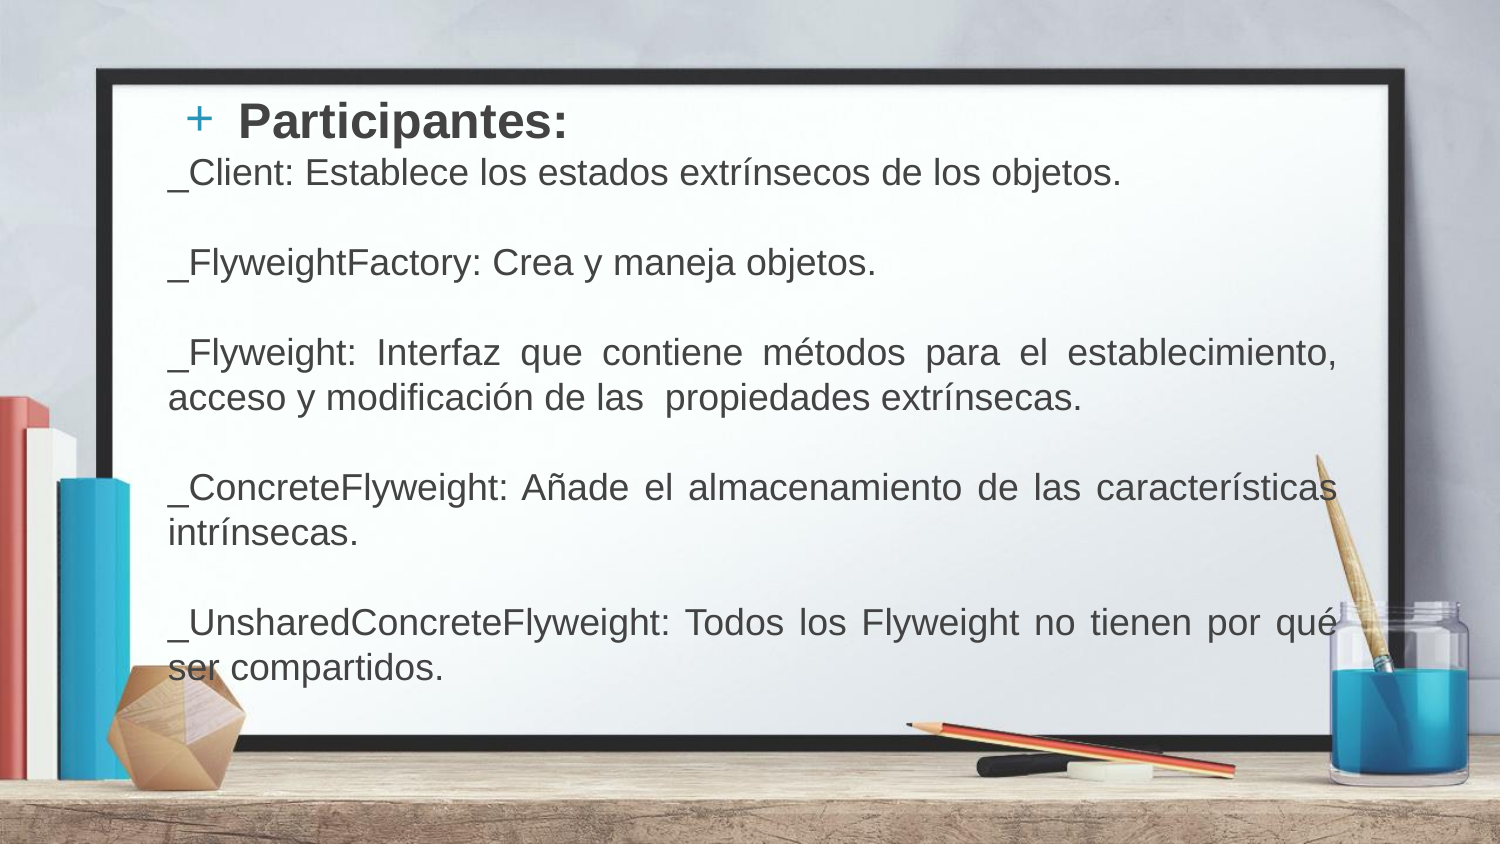

Participantes:
_Client: Establece los estados extrínsecos de los objetos.

_FlyweightFactory: Crea y maneja objetos.

_Flyweight: Interfaz que contiene métodos para el establecimiento, acceso y modificación de las  propiedades extrínsecas.

_ConcreteFlyweight: Añade el almacenamiento de las características intrínsecas.

_UnsharedConcreteFlyweight: Todos los Flyweight no tienen por qué ser compartidos.